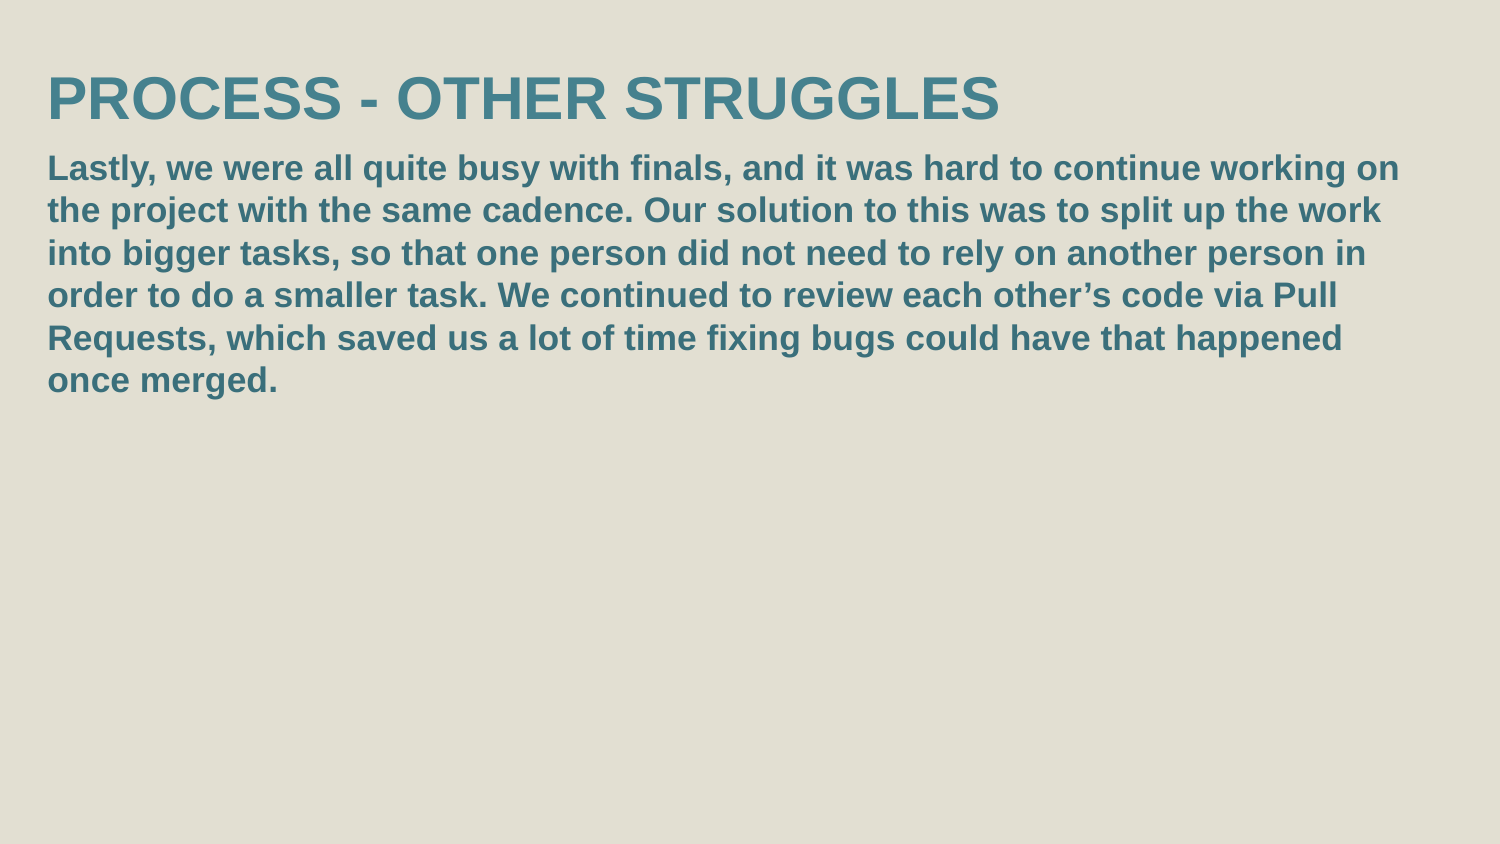

PROCESS - OTHER STRUGGLES

Lastly, we were all quite busy with finals, and it was hard to continue working on the project with the same cadence. Our solution to this was to split up the work into bigger tasks, so that one person did not need to rely on another person in order to do a smaller task. We continued to review each other’s code via Pull Requests, which saved us a lot of time fixing bugs could have that happened once merged.